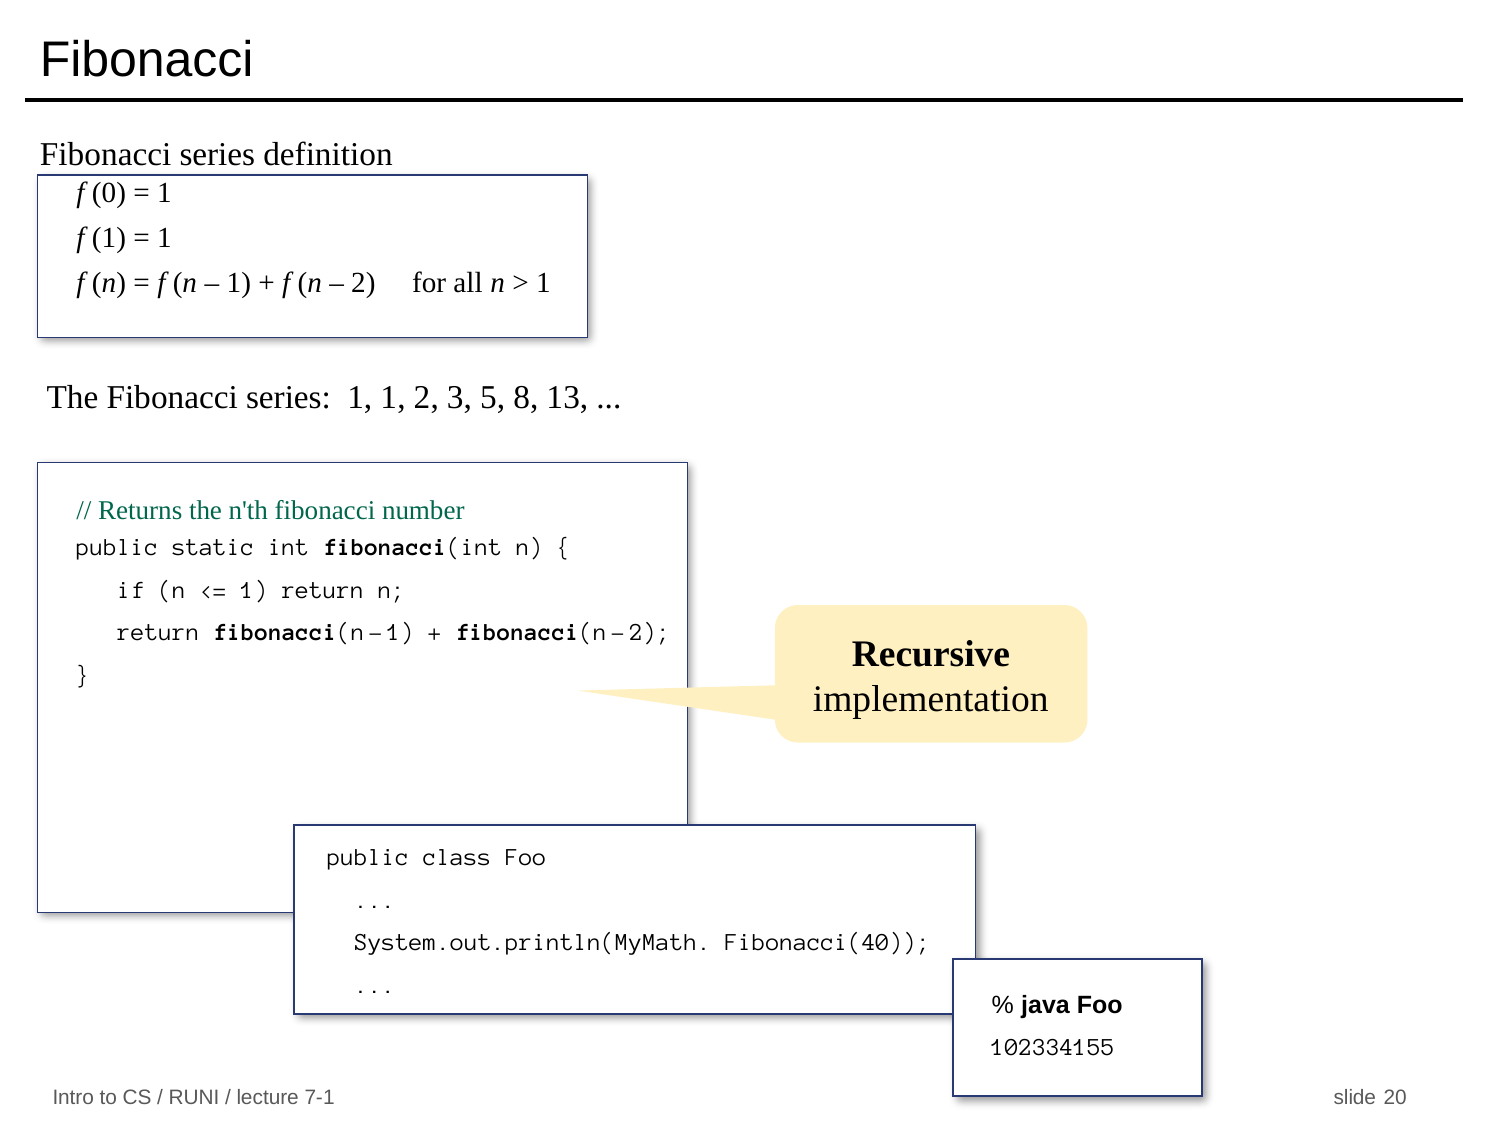

# Fibonacci
Fibonacci series definition
The Fibonacci series:  1, 1, 2, 3, 5, 8, 13, ...
f (0) = 1
f (1) = 1
f (n) = f (n – 1) + f (n – 2)     for all n > 1
// Returns the n'th fibonacci number
public static int fibonacci(int n) {
   if (n <= 1) return n;
   return fibonacci(n – 1) + fibonacci(n – 2);
}

Recursive
implementation
  public class Foo
    ...
    System.out.println(MyMath. Fibonacci(40));
    ...
% java Foo
102334155